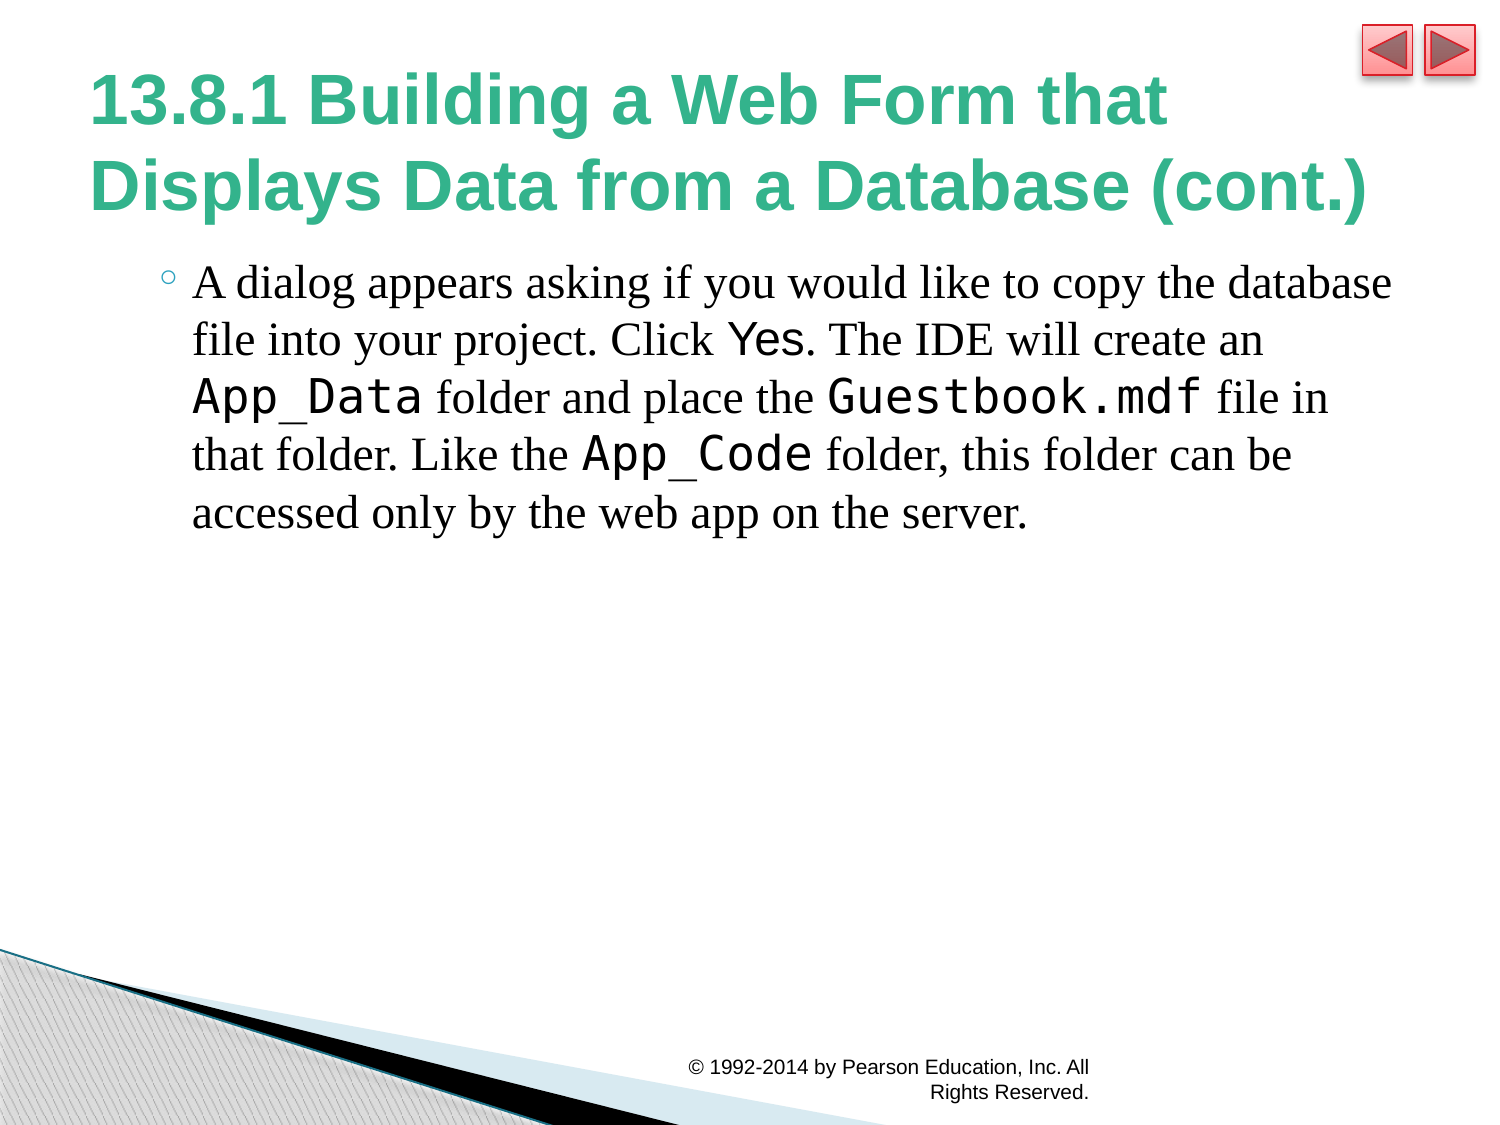

# 13.8.1 Building a Web Form that Displays Data from a Database (cont.)
A dialog appears asking if you would like to copy the database file into your project. Click Yes. The IDE will create an App_Data folder and place the Guestbook.mdf file in that folder. Like the App_Code folder, this folder can be accessed only by the web app on the server.
© 1992-2014 by Pearson Education, Inc. All Rights Reserved.